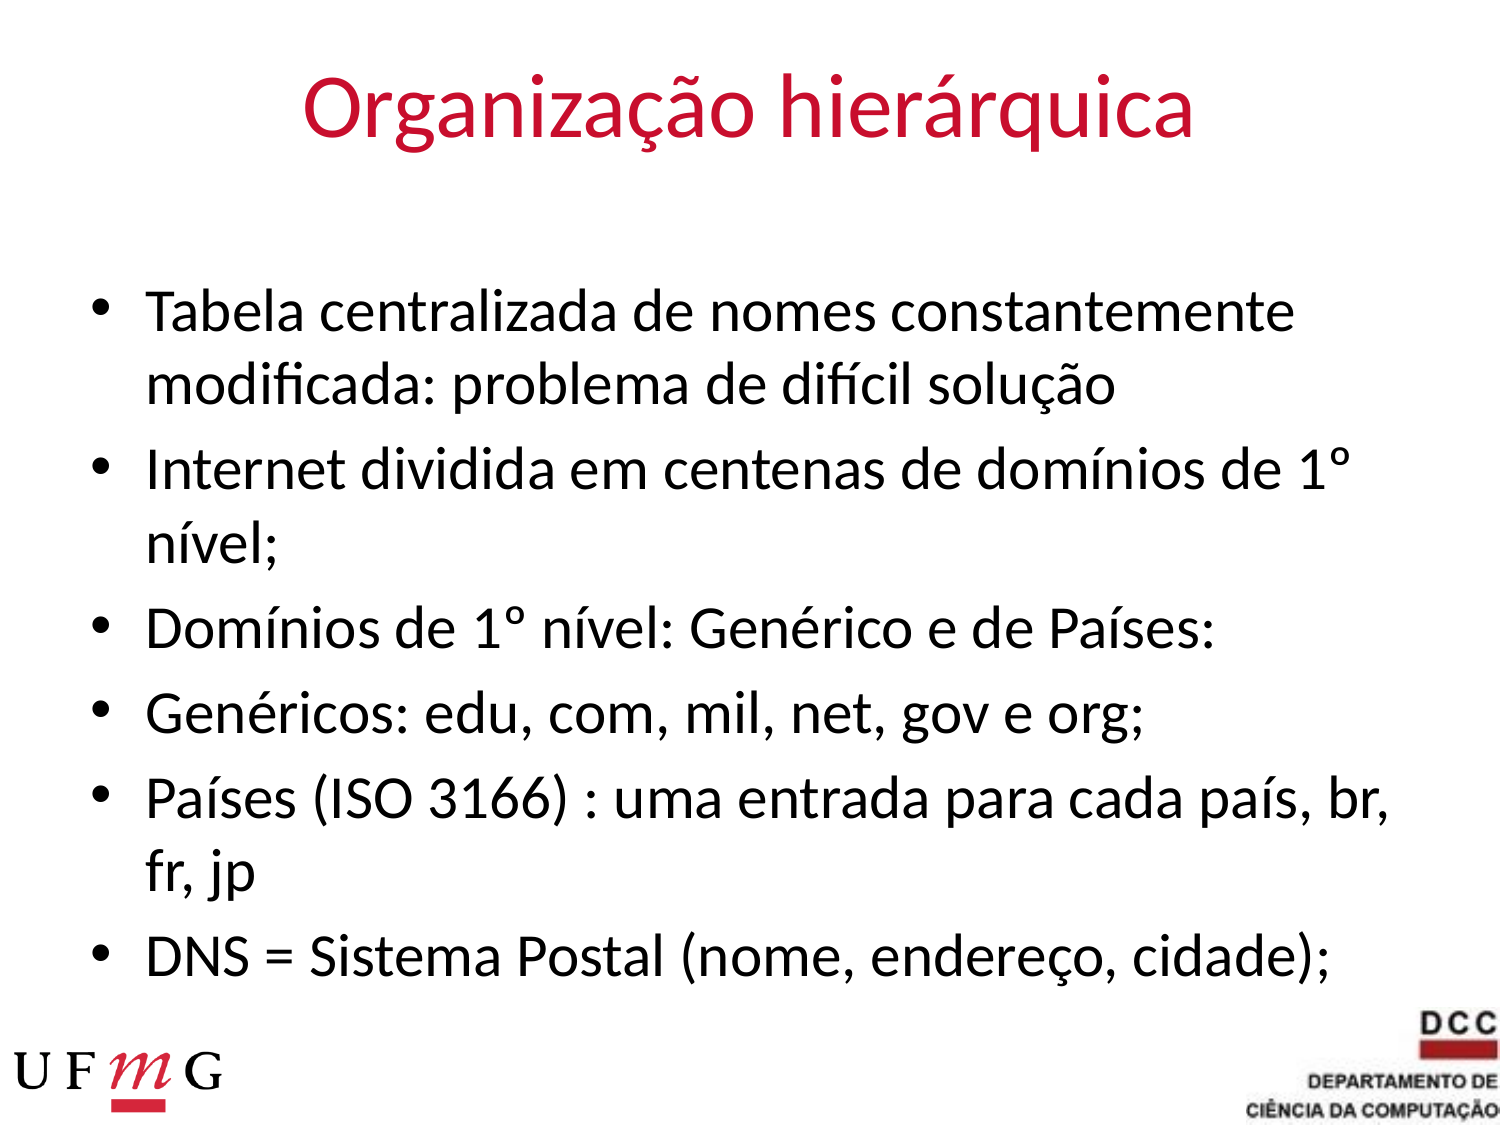

# Organização hierárquica
Tabela centralizada de nomes constantemente modificada: problema de difícil solução
Internet dividida em centenas de domínios de 1º nível;
Domínios de 1º nível: Genérico e de Países:
Genéricos: edu, com, mil, net, gov e org;
Países (ISO 3166) : uma entrada para cada país, br, fr, jp
DNS = Sistema Postal (nome, endereço, cidade);